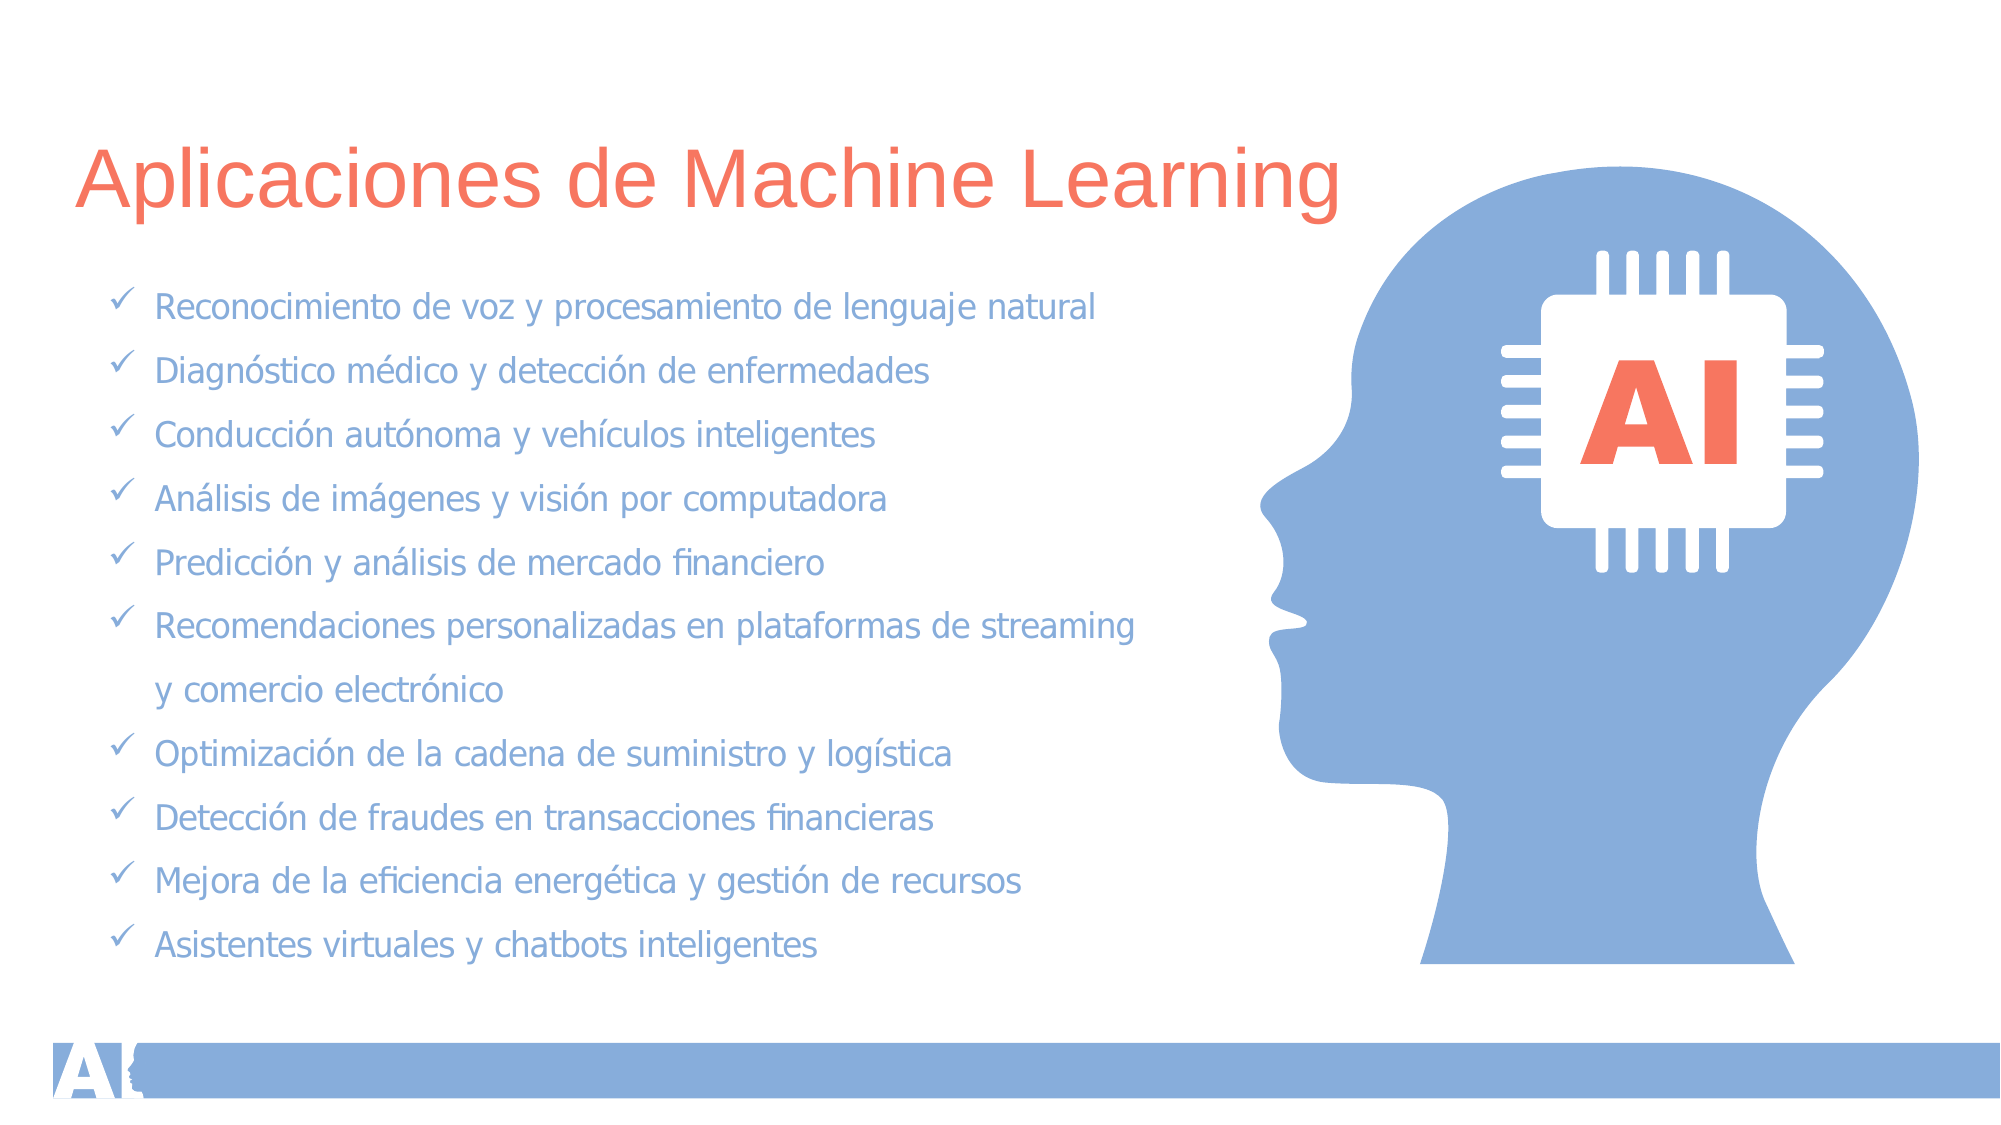

Aplicaciones de Machine Learning

Reconocimiento de voz y procesamiento de lenguaje natural
Diagnóstico médico y detección de enfermedades
Conducción autónoma y vehículos inteligentes
Análisis de imágenes y visión por computadora
Predicción y análisis de mercado financiero
Recomendaciones personalizadas en plataformas de streaming y comercio electrónico
Optimización de la cadena de suministro y logística
Detección de fraudes en transacciones financieras
Mejora de la eficiencia energética y gestión de recursos
Asistentes virtuales y chatbots inteligentes